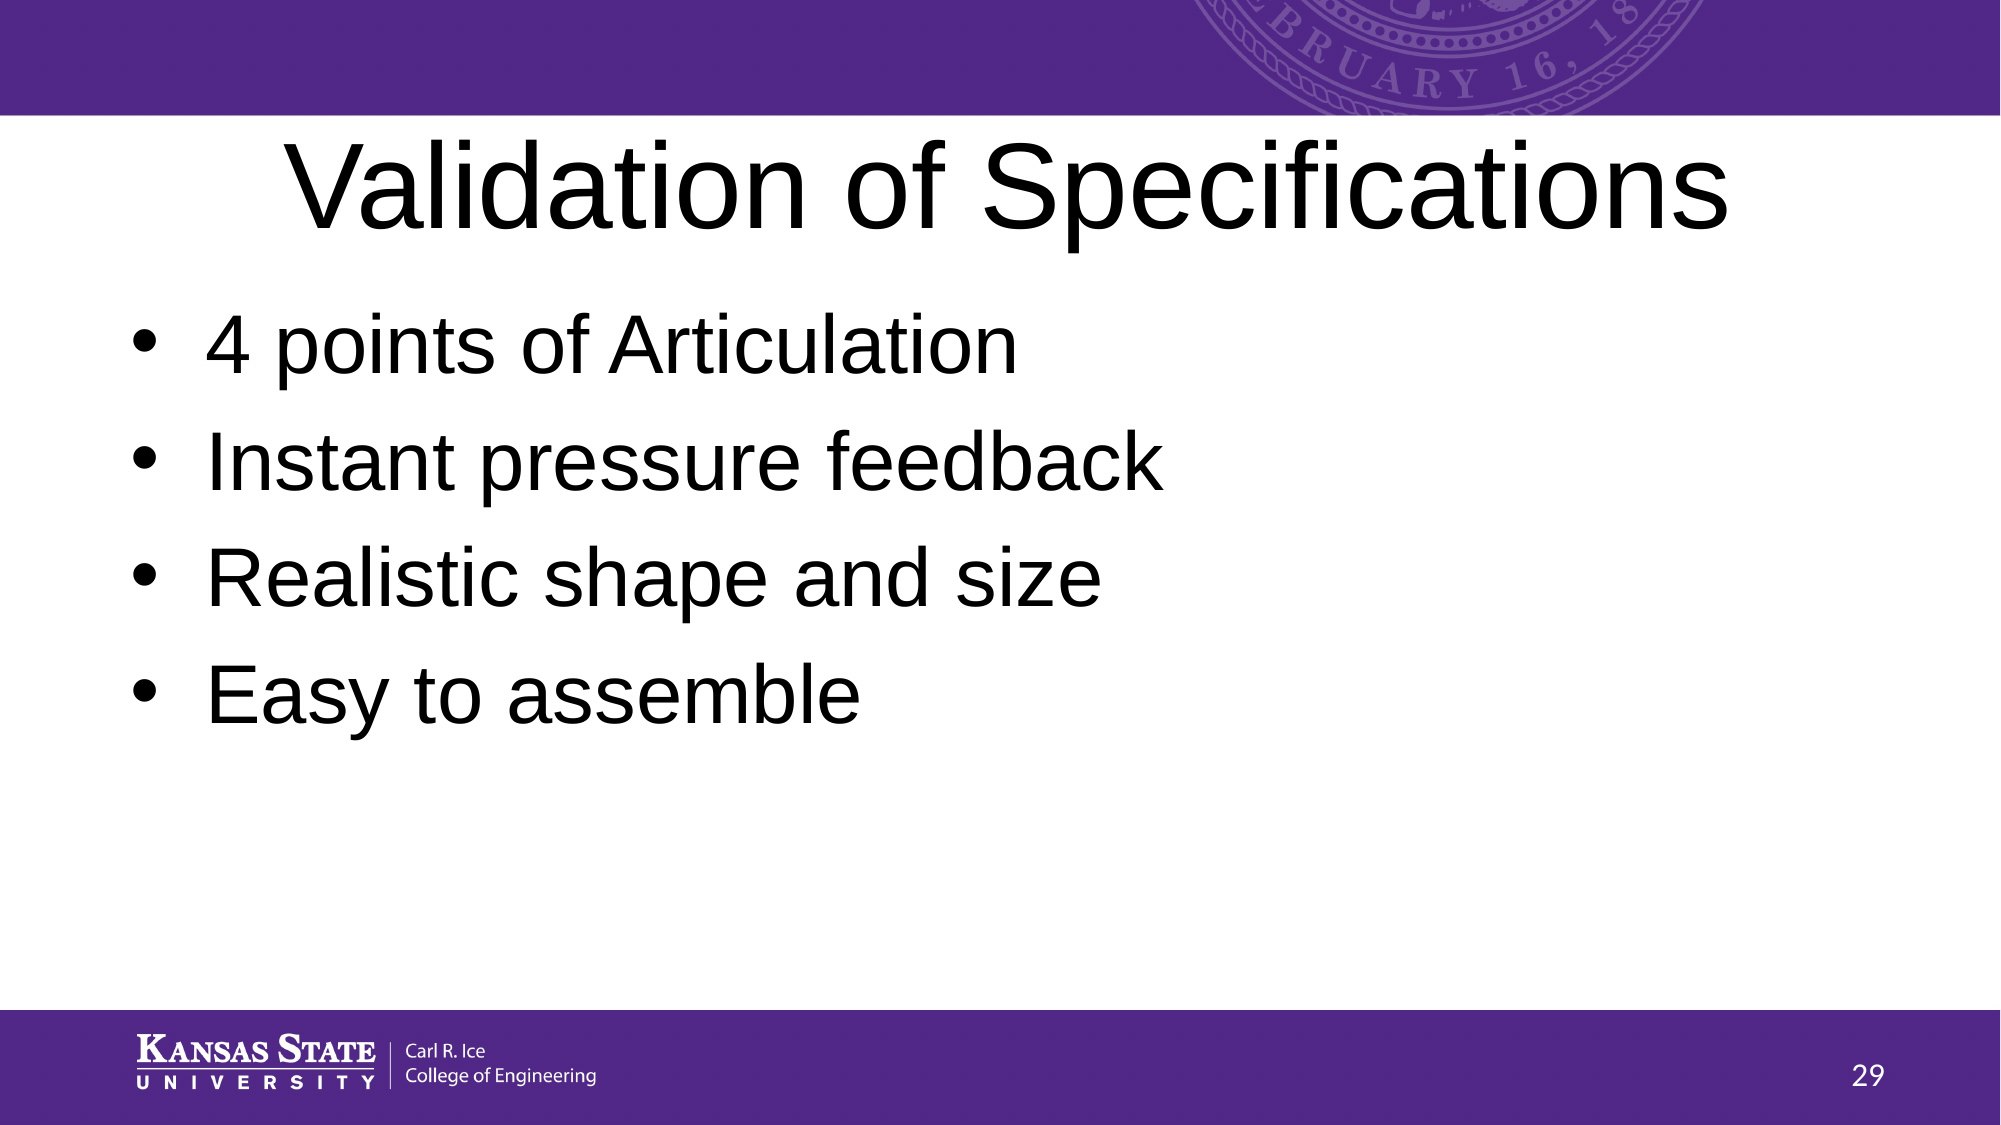

# Validation of Specifications
4 points of Articulation
Instant pressure feedback
Realistic shape and size
Easy to assemble
29